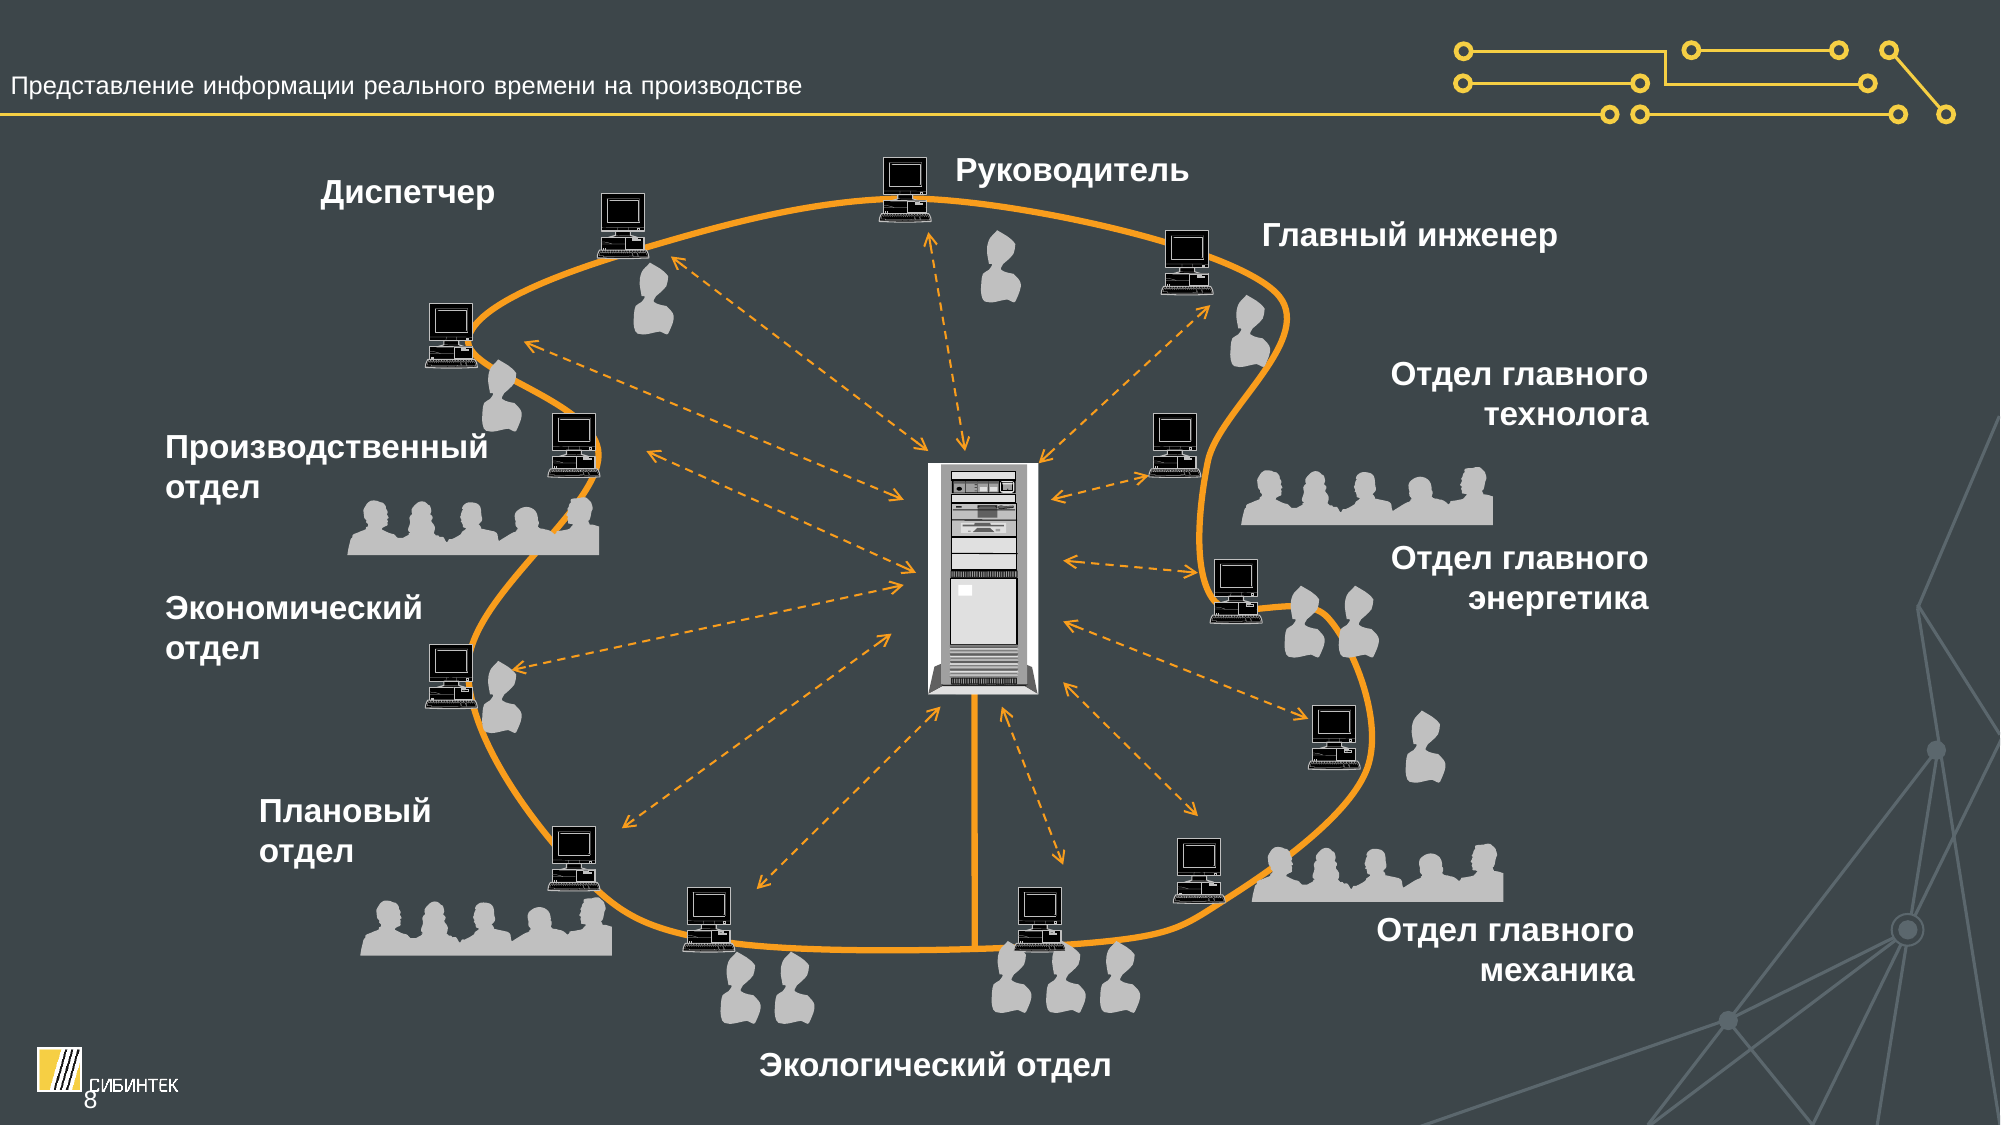

# Представление информации реального времени на производстве
Руководитель

Диспетчер

Главный инженер

Отдел главного технолога

Производственный отдел

Отдел главного энергетика

Экономический
отдел

Плановый отдел

Отдел главного механика

Экологический отдел

8